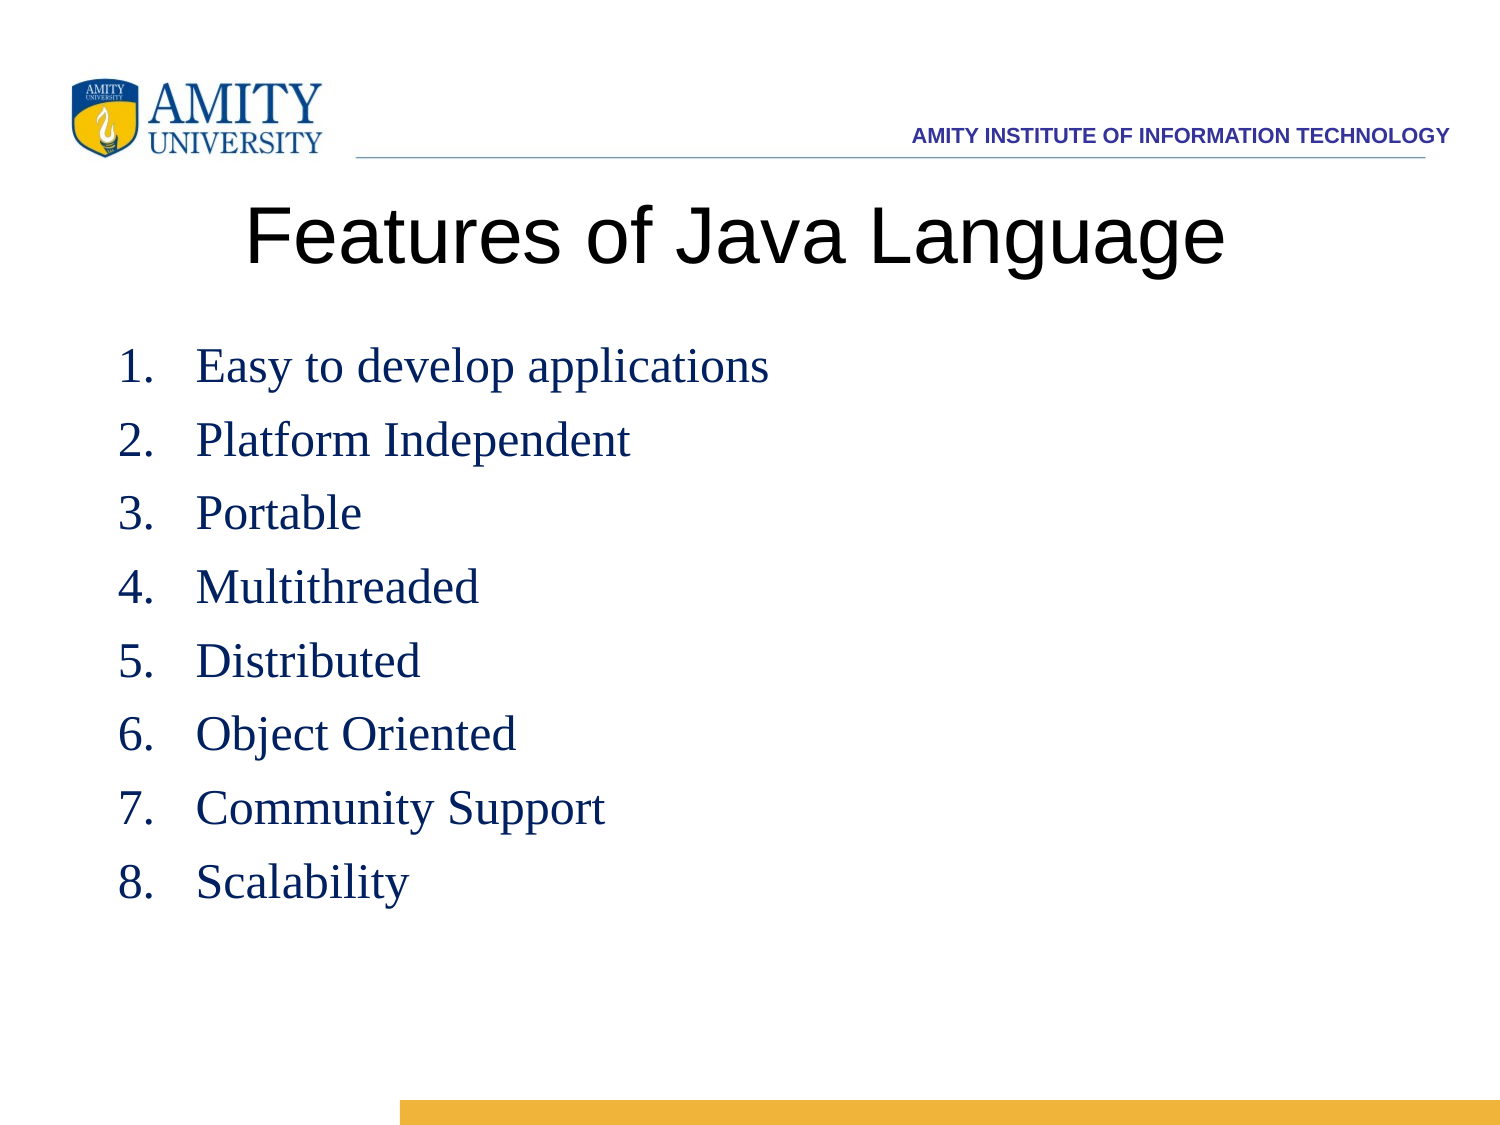

# Features of Java Language
Easy to develop applications
Platform Independent
Portable
Multithreaded
Distributed
Object Oriented
Community Support
Scalability